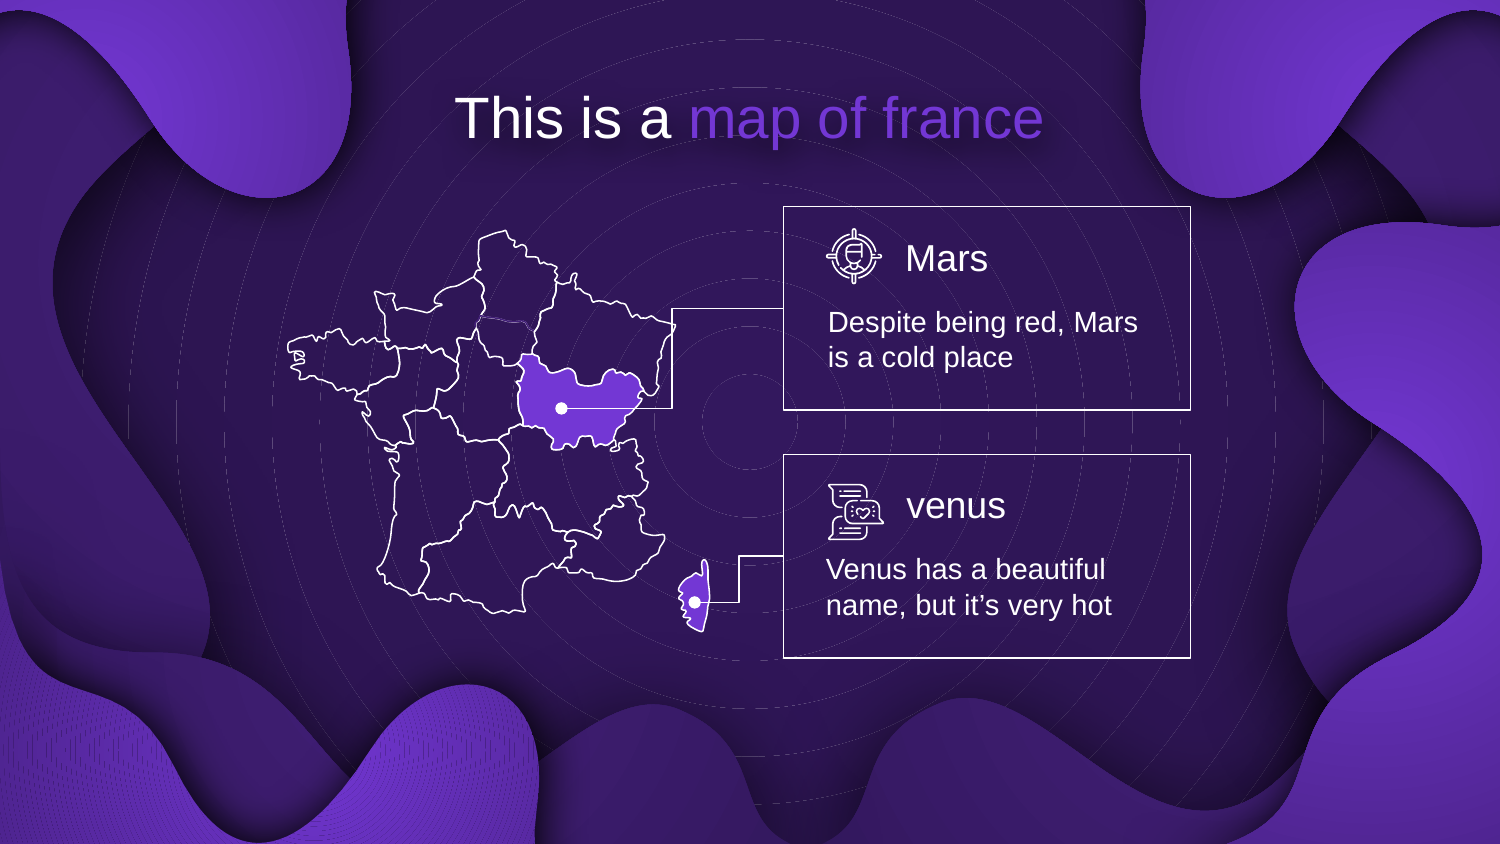

# This is a map of france

Mars
Despite being red, Mars is a cold place

venus
Venus has a beautiful name, but it’s very hot